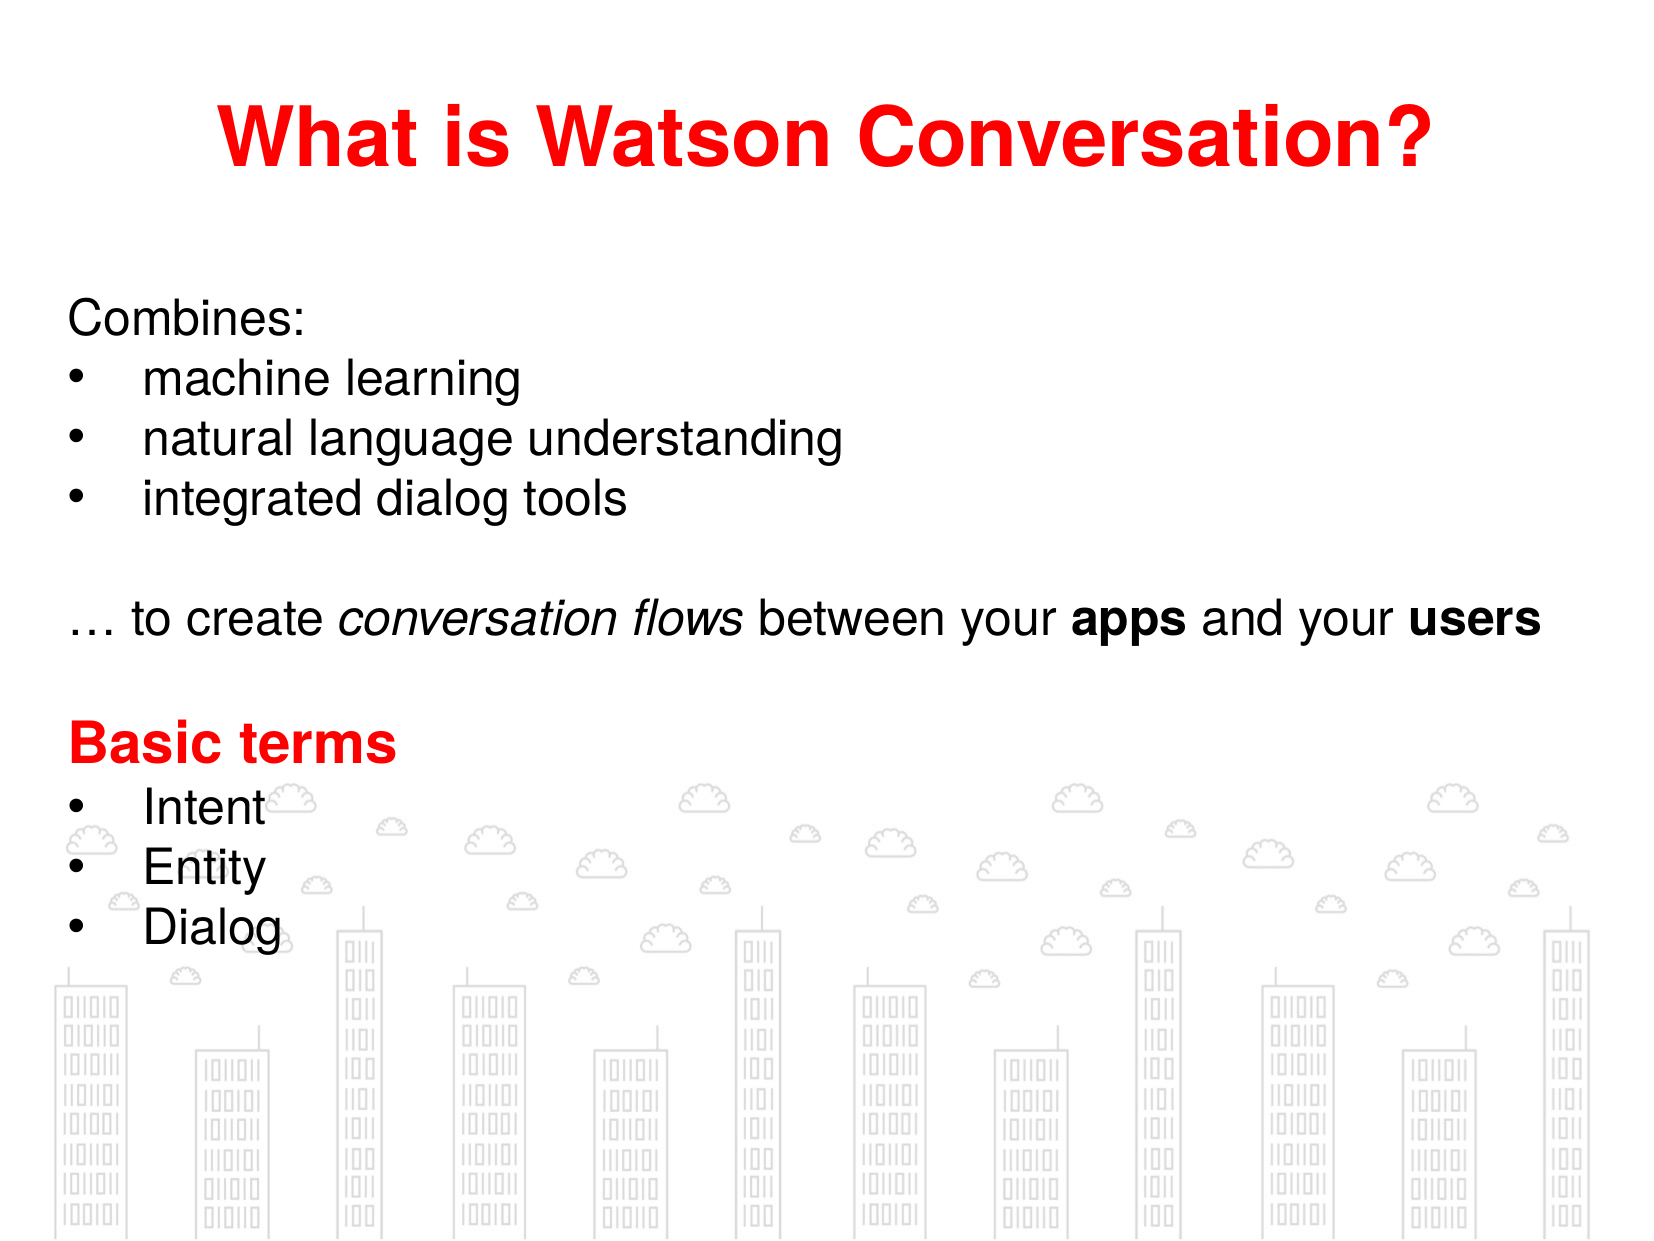

# What is Watson Conversation?
Combines:
machine learning
natural language understanding
integrated dialog tools

… to create conversation flows between your apps and your users

Basic terms
Intent
Entity
Dialog